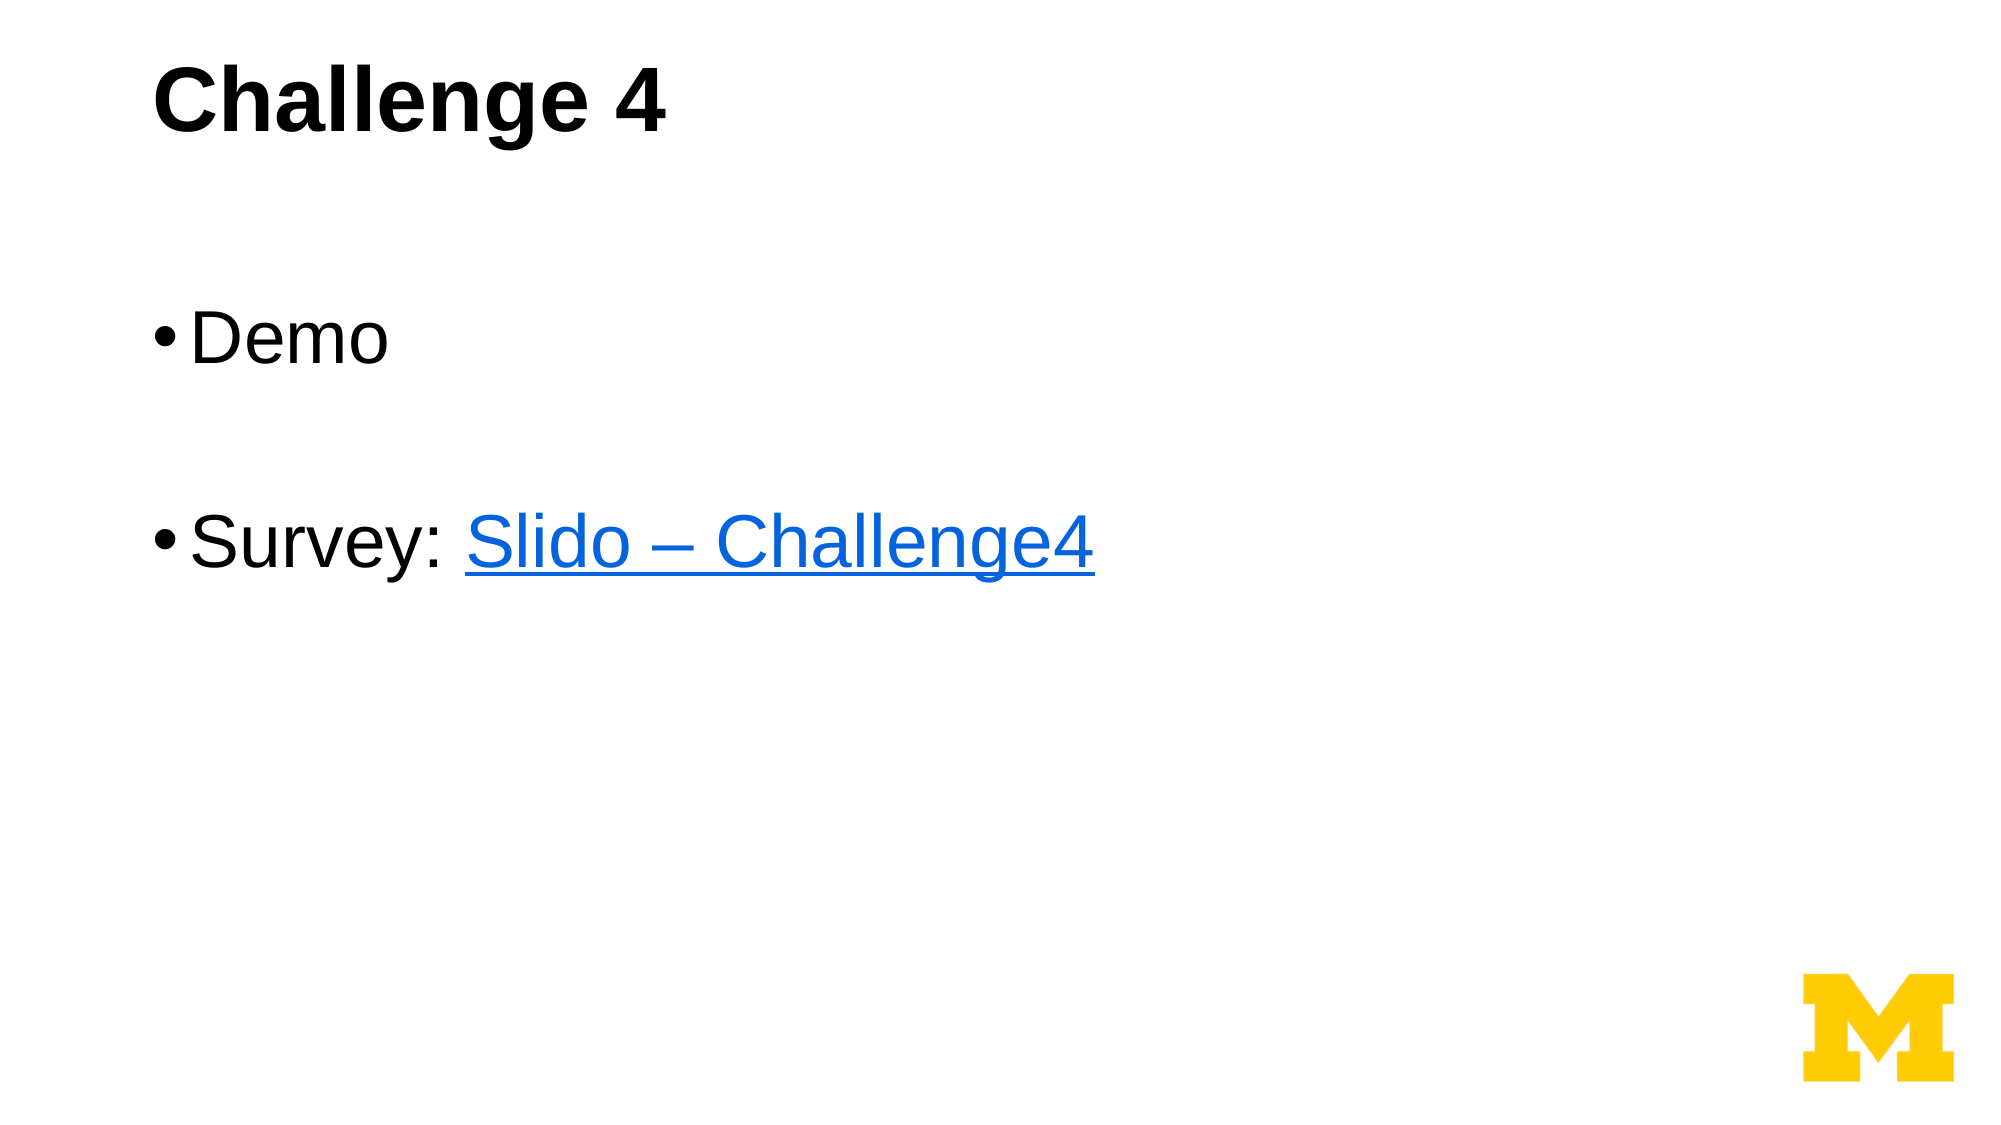

# Challenge 4

Demo

Survey: Slido – Challenge4